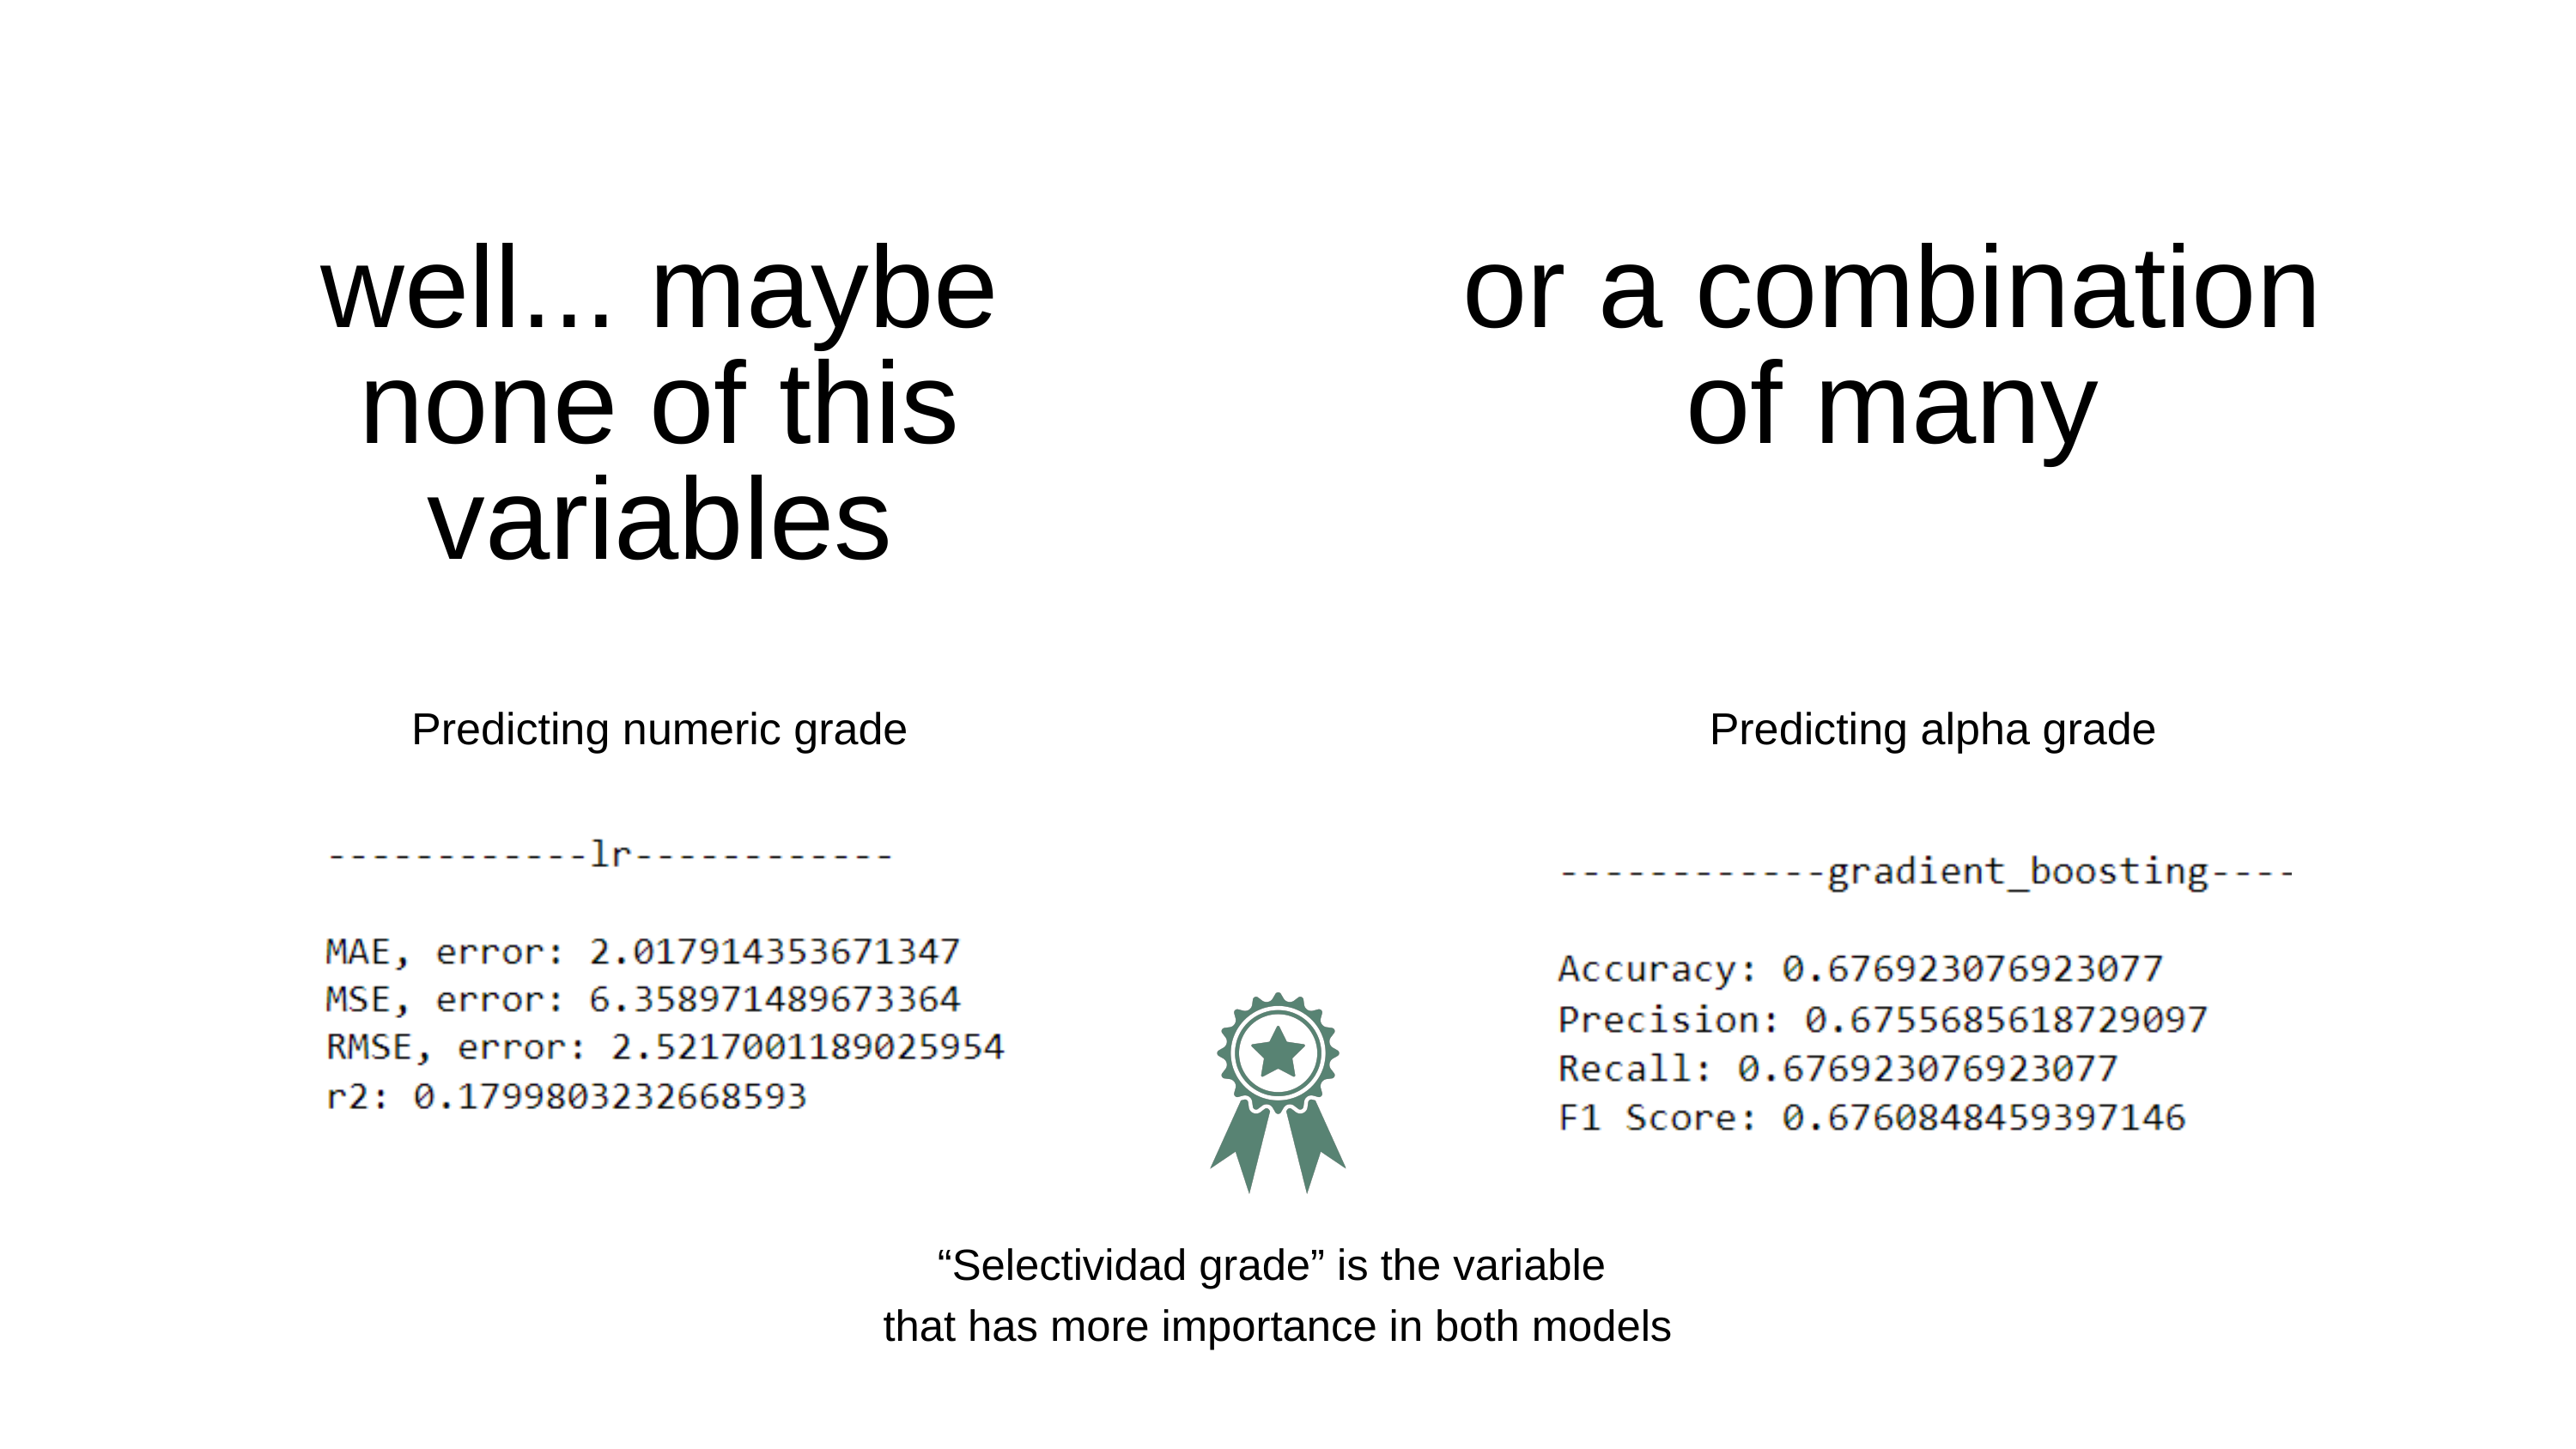

well... maybe none of this variables
or a combination of many
Predicting numeric grade
Predicting alpha grade

“Selectividad grade” is the variable
that has more importance in both models